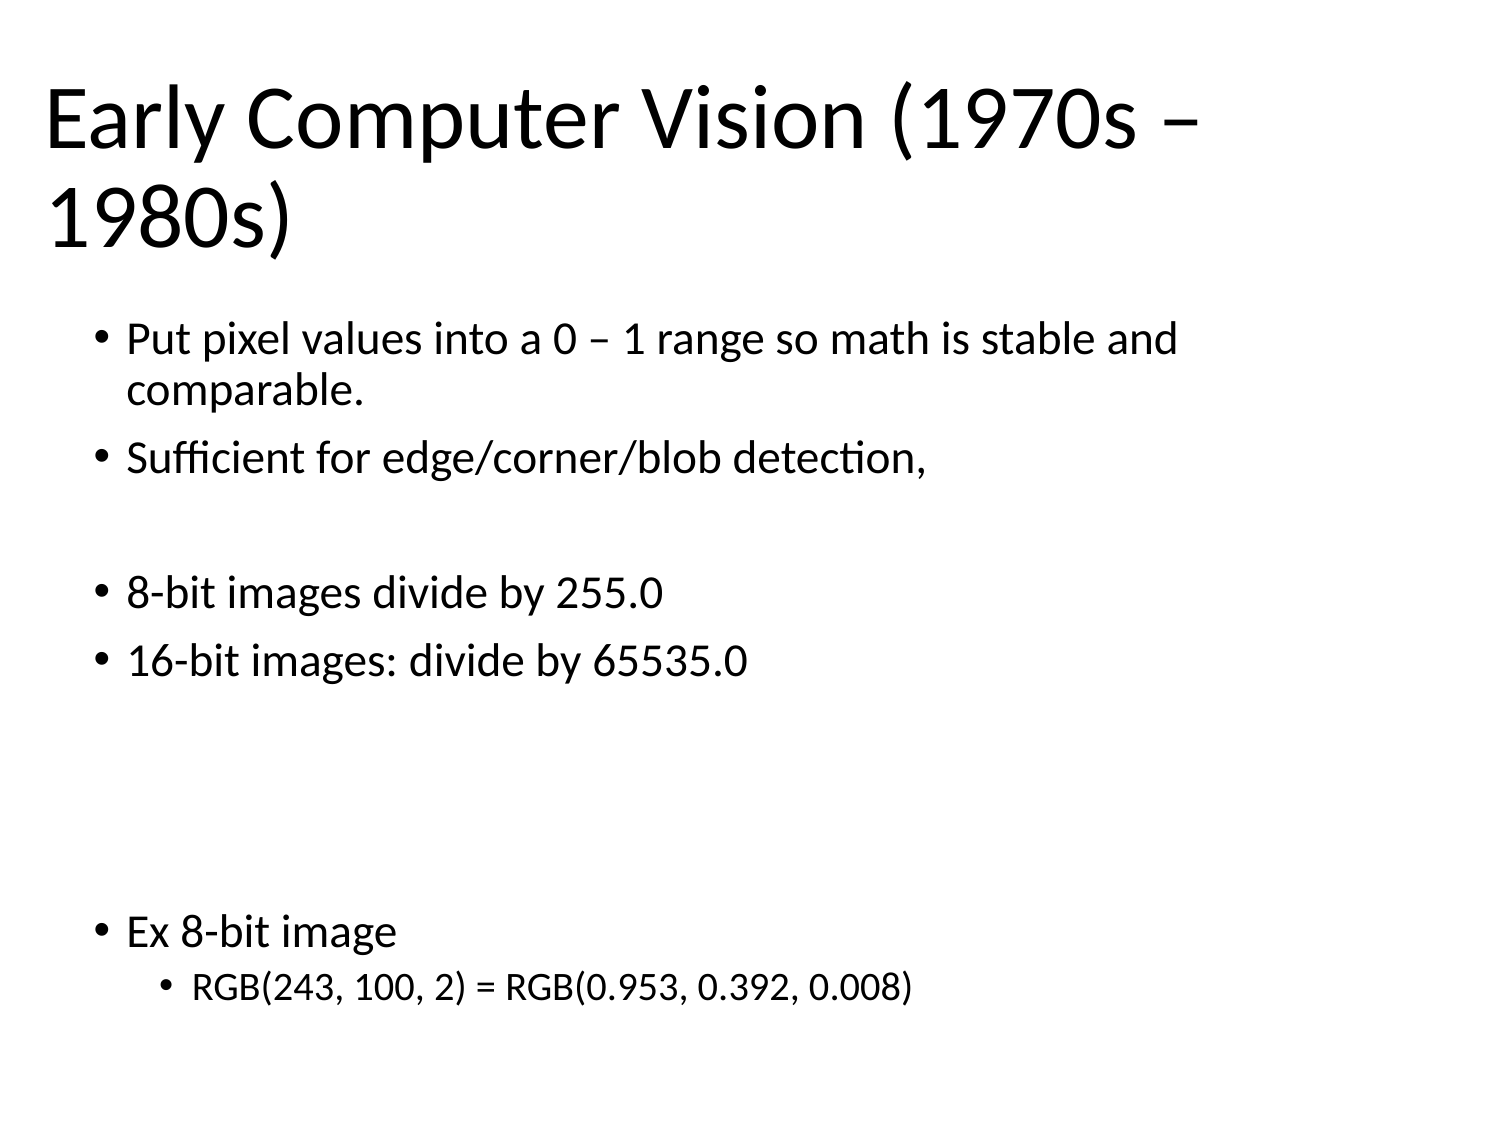

# Early Computer Vision (1970s – 1980s)
Put pixel values into a 0 – 1 range so math is stable and comparable.
Sufficient for edge/corner/blob detection,

8-bit images divide by 255.0
16-bit images: divide by 65535.0

Ex 8-bit image
RGB(243, 100, 2) = RGB(0.953, 0.392, 0.008)